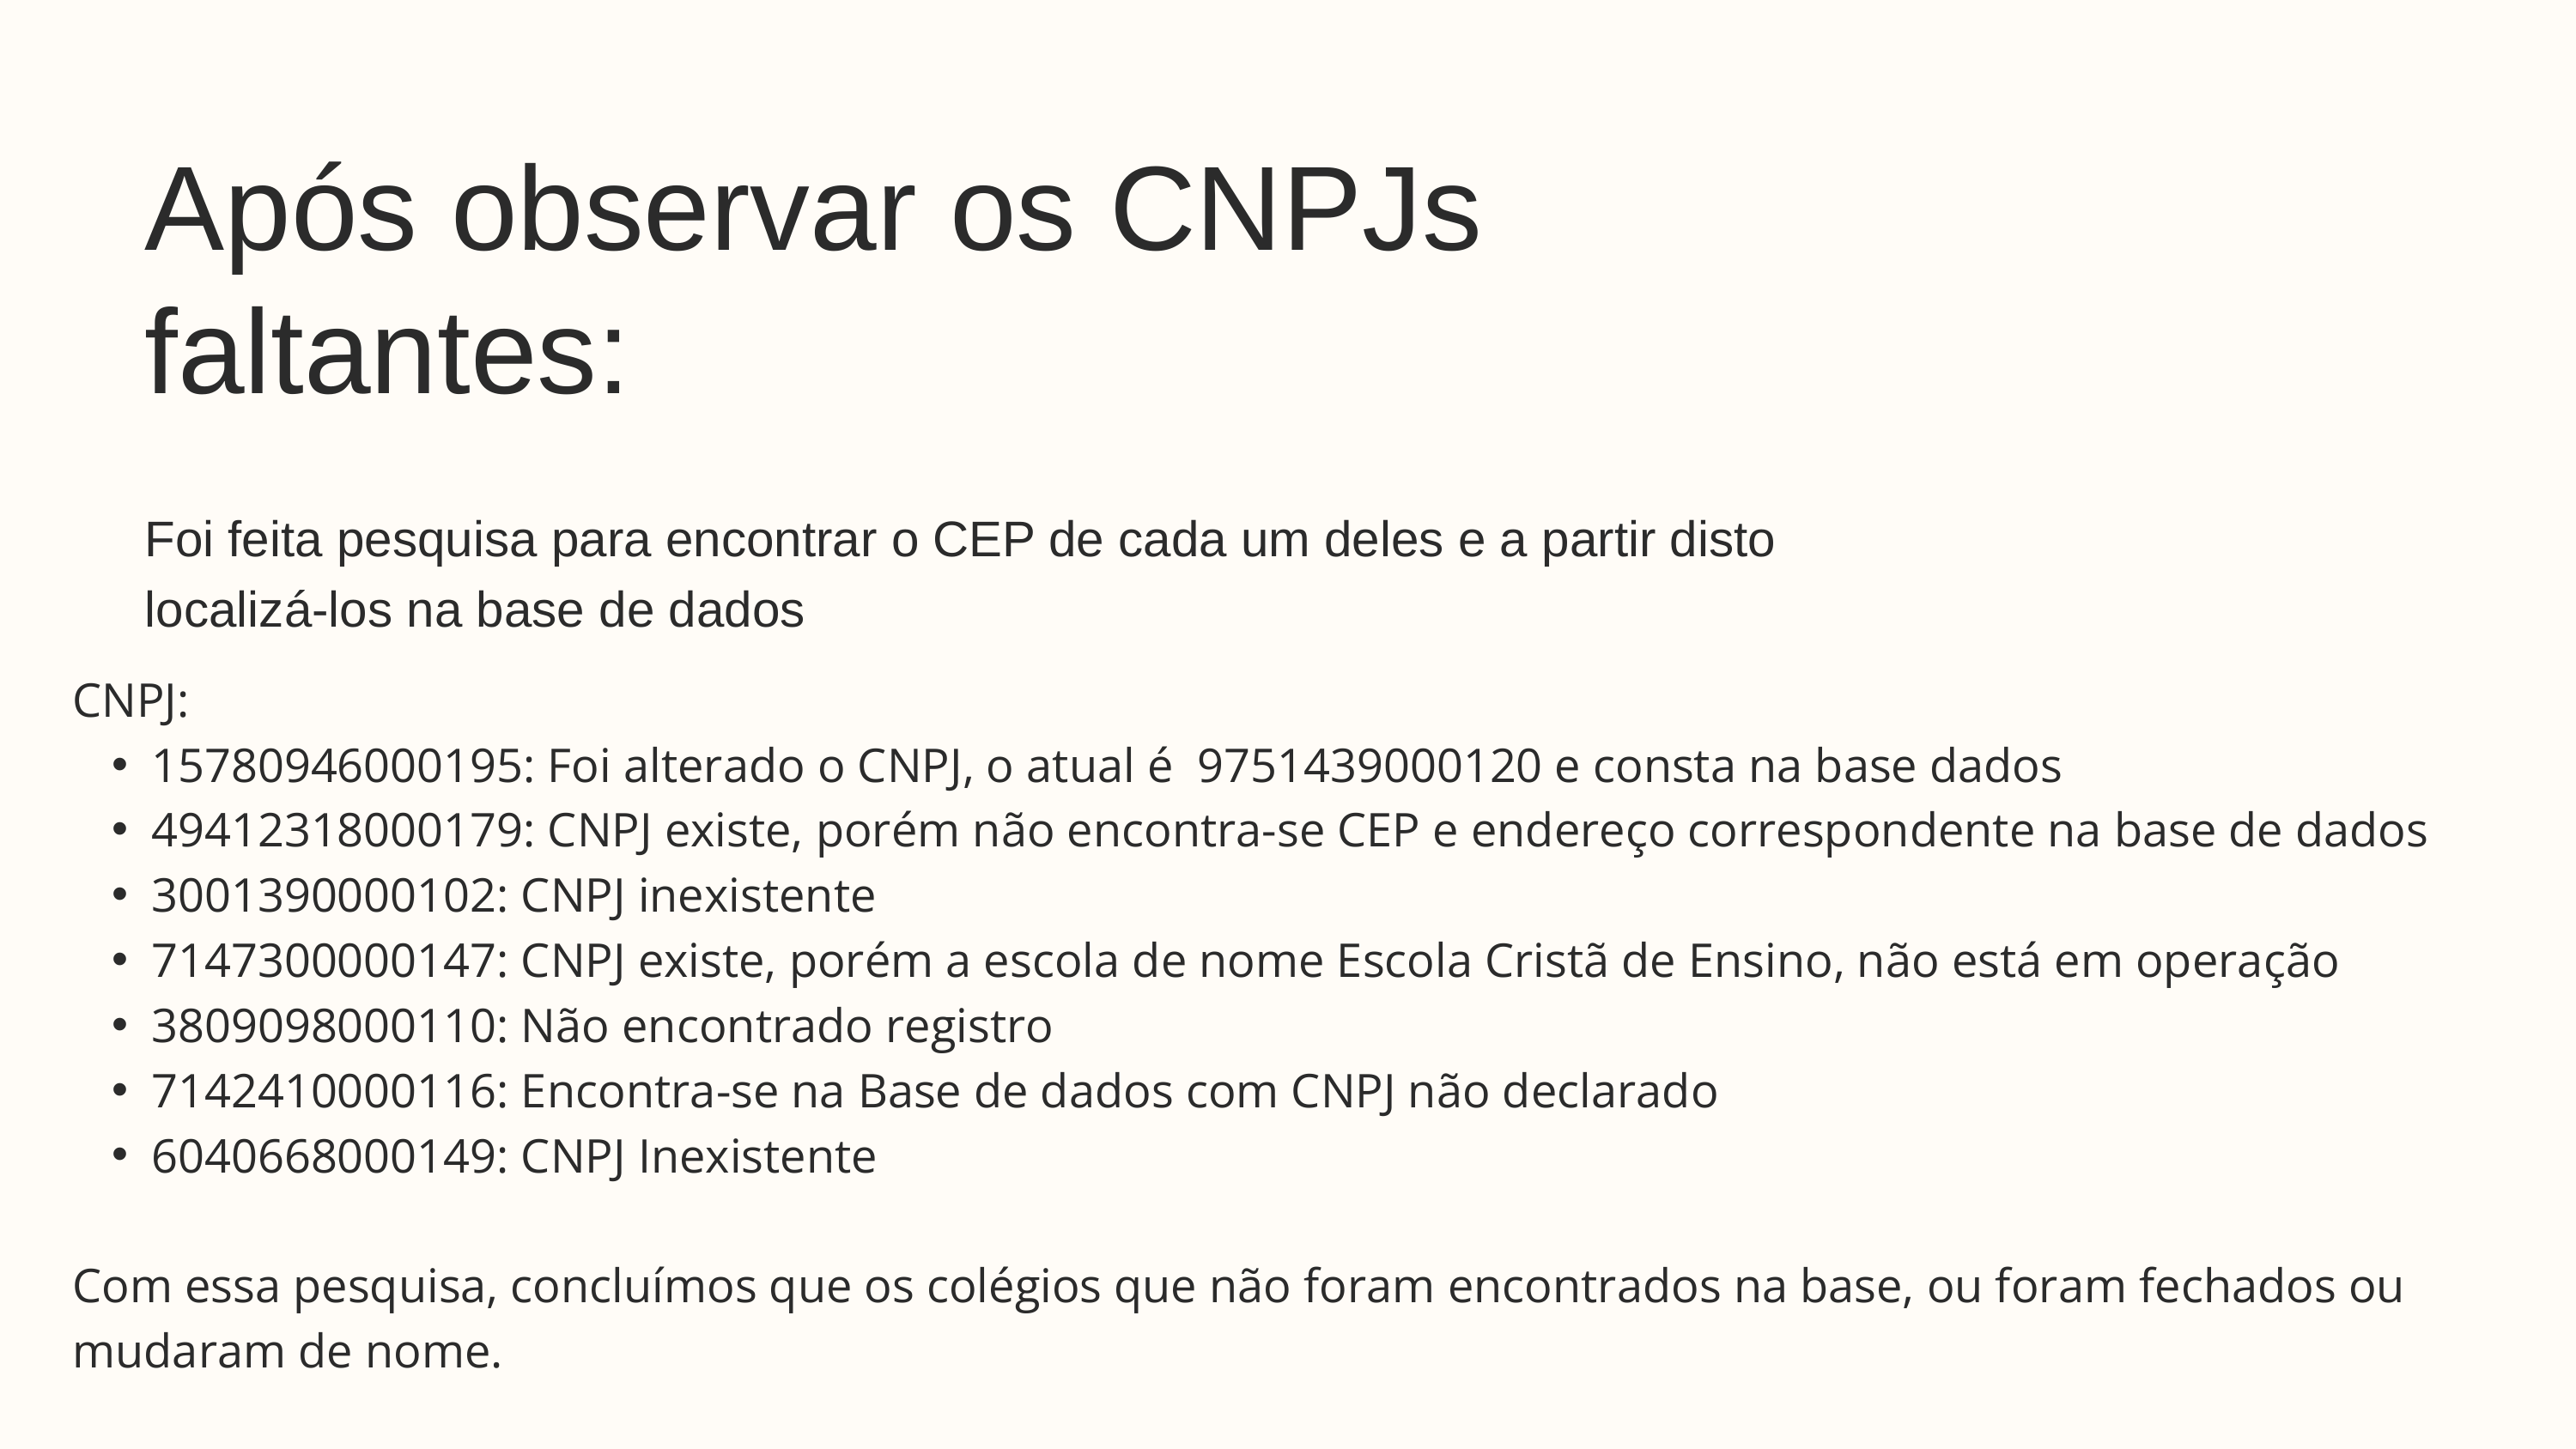

Após observar os CNPJs faltantes:
Foi feita pesquisa para encontrar o CEP de cada um deles e a partir disto localizá-los na base de dados
CNPJ:
15780946000195: Foi alterado o CNPJ, o atual é  9751439000120 e consta na base dados
49412318000179: CNPJ existe, porém não encontra-se CEP e endereço correspondente na base de dados
3001390000102: CNPJ inexistente
7147300000147: CNPJ existe, porém a escola de nome Escola Cristã de Ensino, não está em operação
3809098000110: Não encontrado registro
7142410000116: Encontra-se na Base de dados com CNPJ não declarado
6040668000149: CNPJ Inexistente

Com essa pesquisa, concluímos que os colégios que não foram encontrados na base, ou foram fechados ou mudaram de nome.